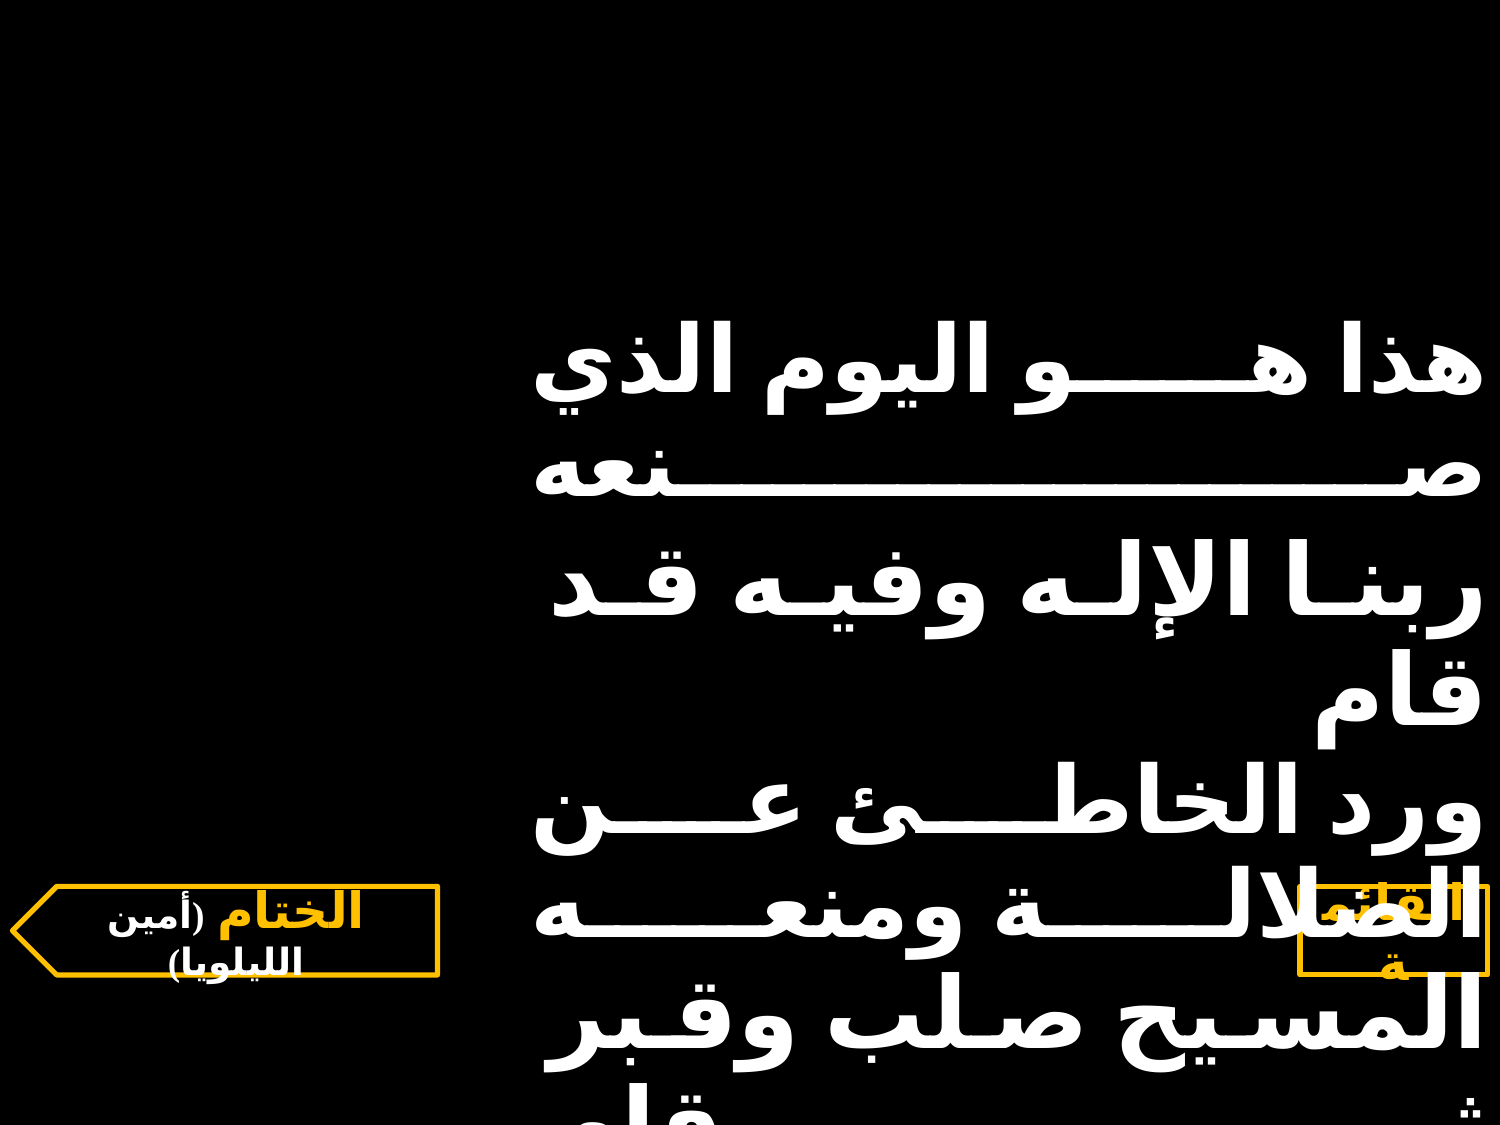

| هذا هو اليوم الذي صنعه |  |
| --- | --- |
|  | ربنا الإله وفيه قد قام |
| ورد الخاطئ عن الضلالة ومنعه |  |
|  | المسيح صلب وقبر ثم قام |
الختام (أمين الليلويا)
القائمة